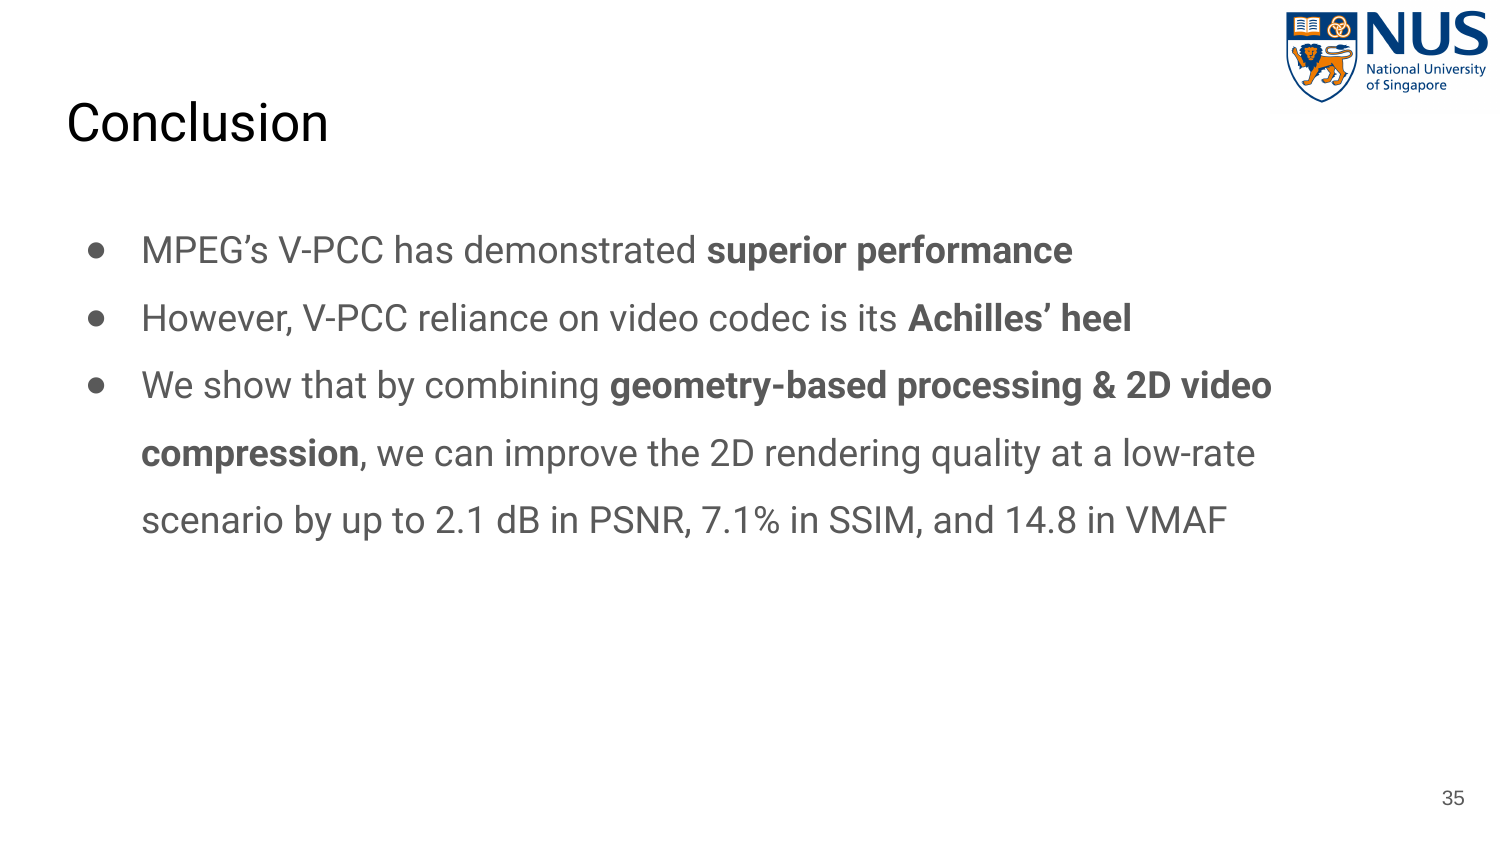

# Conclusion
MPEG’s V-PCC has demonstrated superior performance
However, V-PCC reliance on video codec is its Achilles’ heel
We show that by combining geometry-based processing & 2D video compression, we can improve the 2D rendering quality at a low-rate scenario by up to 2.1 dB in PSNR, 7.1% in SSIM, and 14.8 in VMAF

35